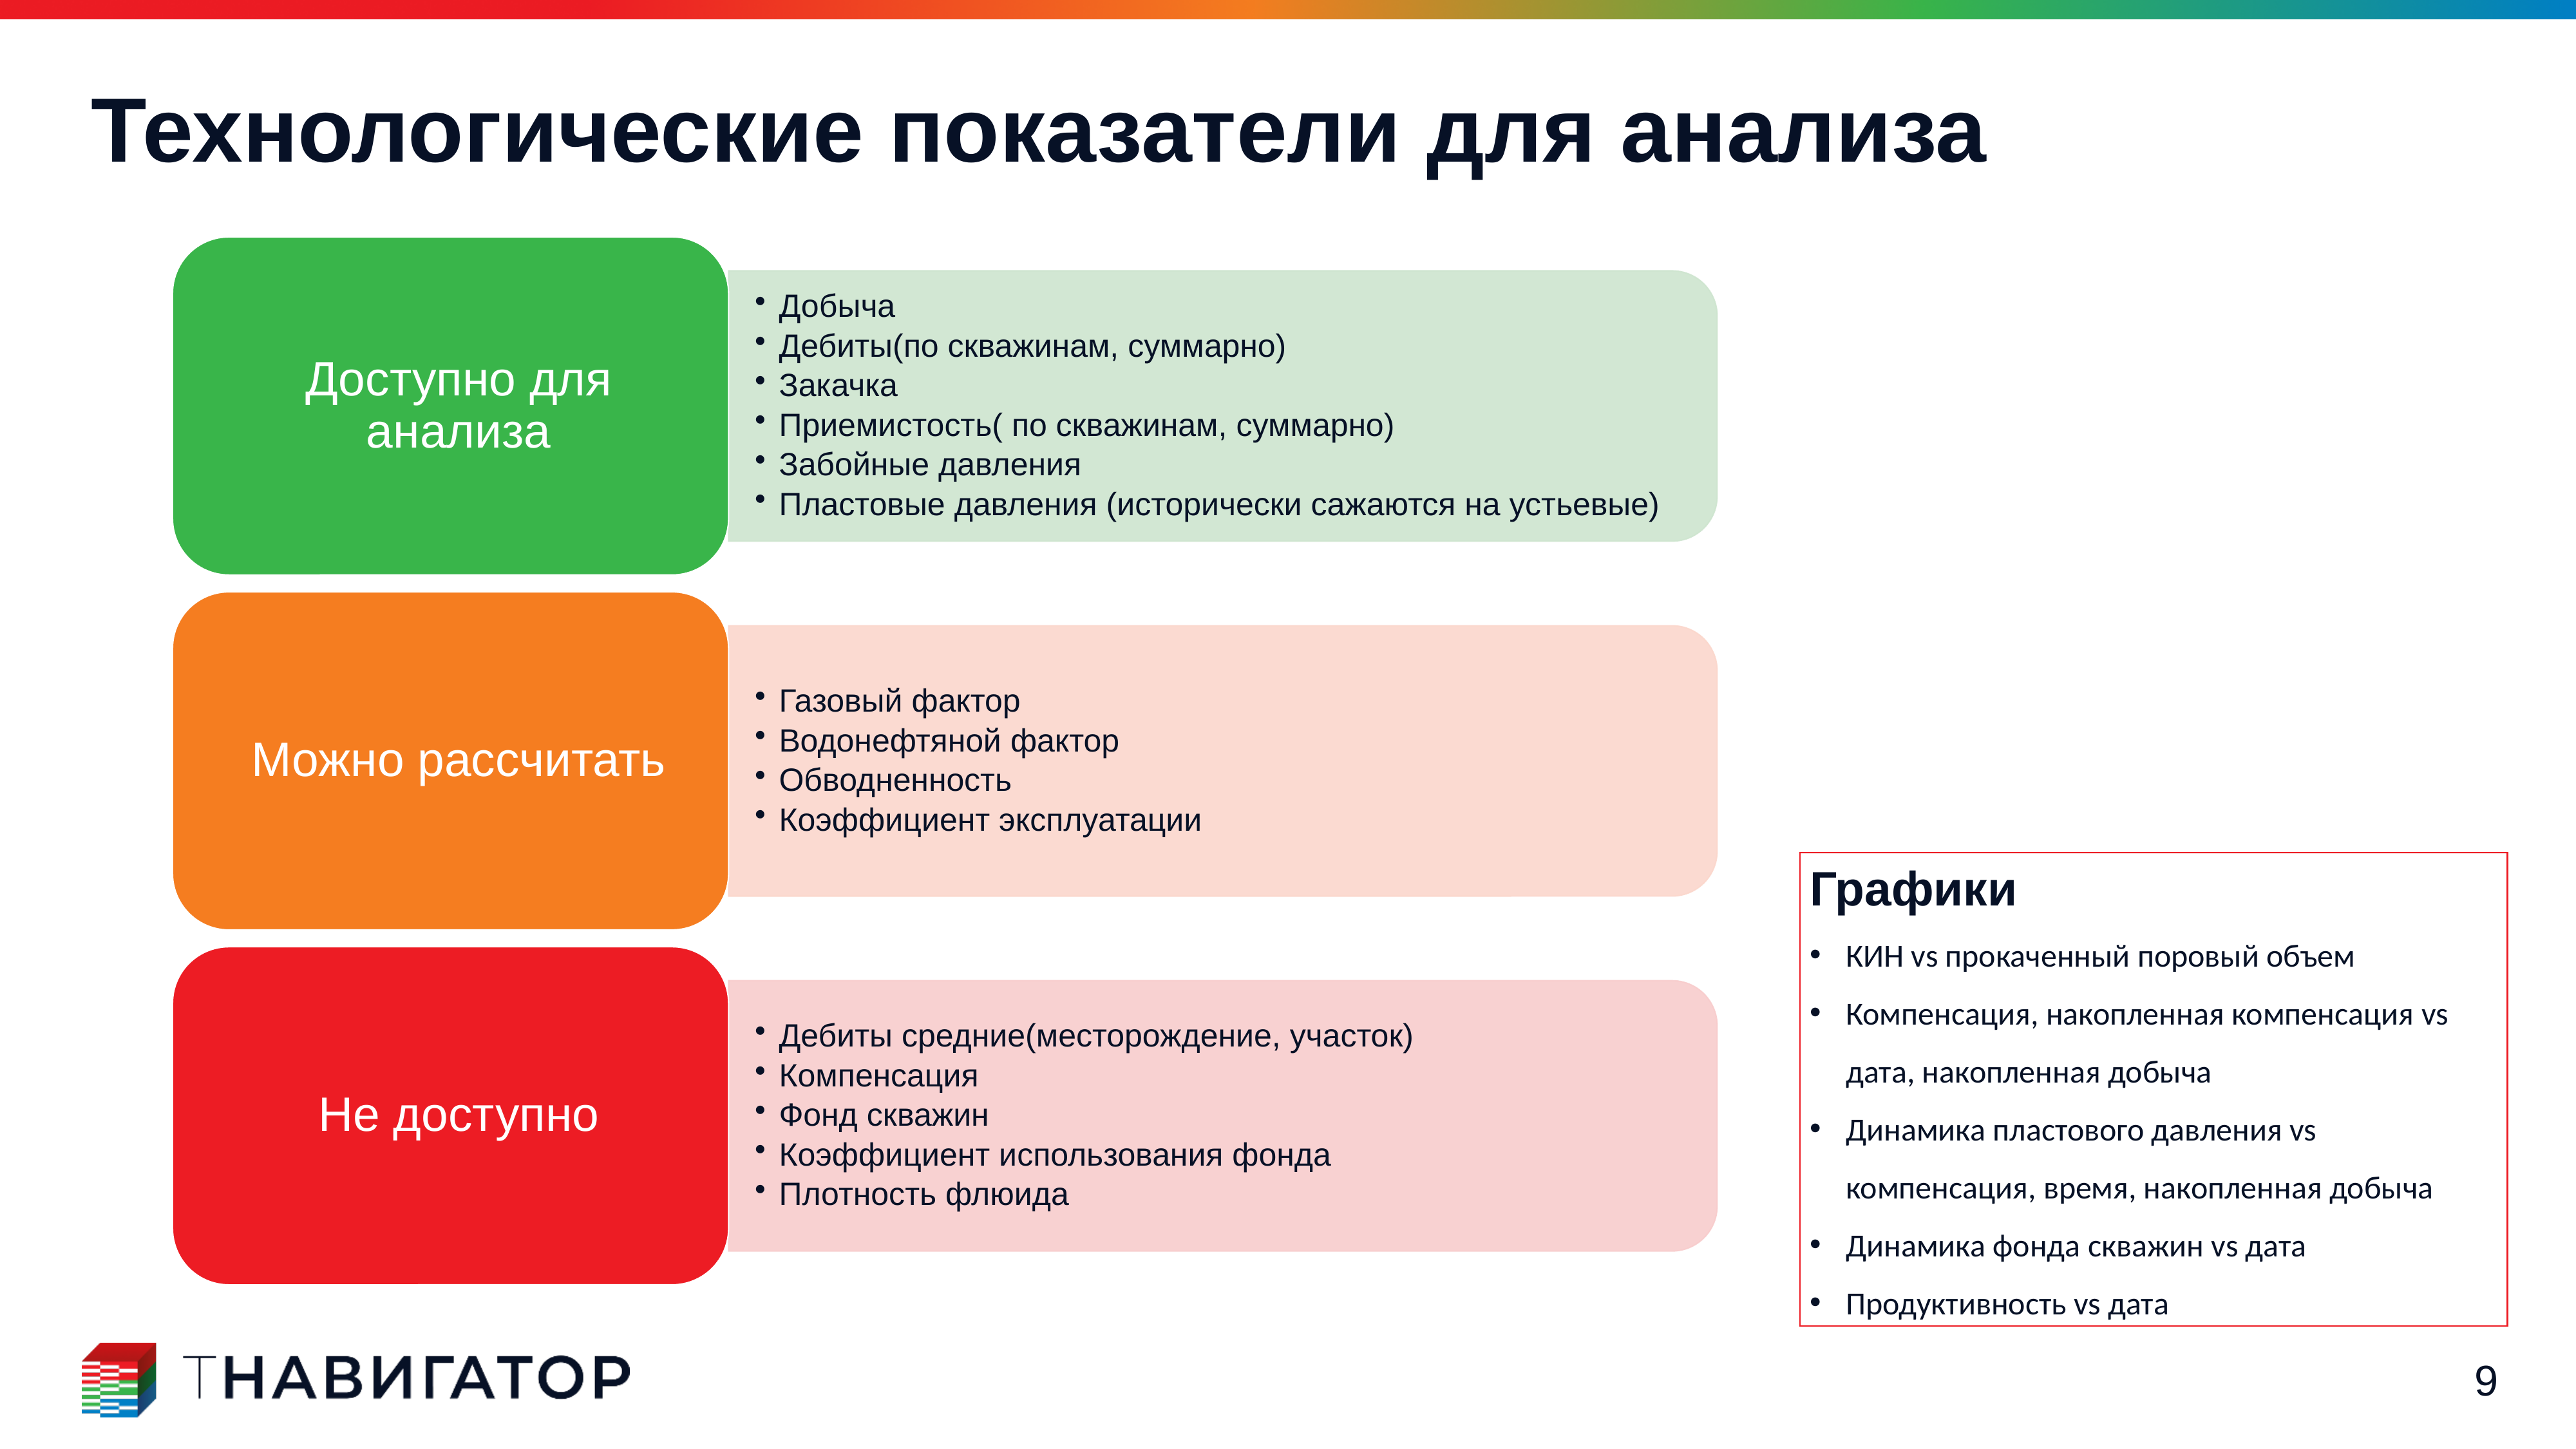

# Технологические показатели для анализа
Добыча
Дебиты(по скважинам, суммарно)
Закачка
Приемистость( по скважинам, суммарно)
Забойные давления
Пластовые давления (исторически сажаются на устьевые)
Доступно для анализа
Газовый фактор
Водонефтяной фактор
Обводненность
Коэффициент эксплуатации
Можно рассчитать
Дебиты средние(месторождение, участок)
Компенсация
Фонд скважин
Коэффициент использования фонда
Плотность флюида
Не доступно
Графики
КИН vs прокаченный поровый объем
Компенсация, накопленная компенсация vs дата, накопленная добыча
Динамика пластового давления vs компенсация, время, накопленная добыча
Динамика фонда скважин vs дата
Продуктивность vs дата
9